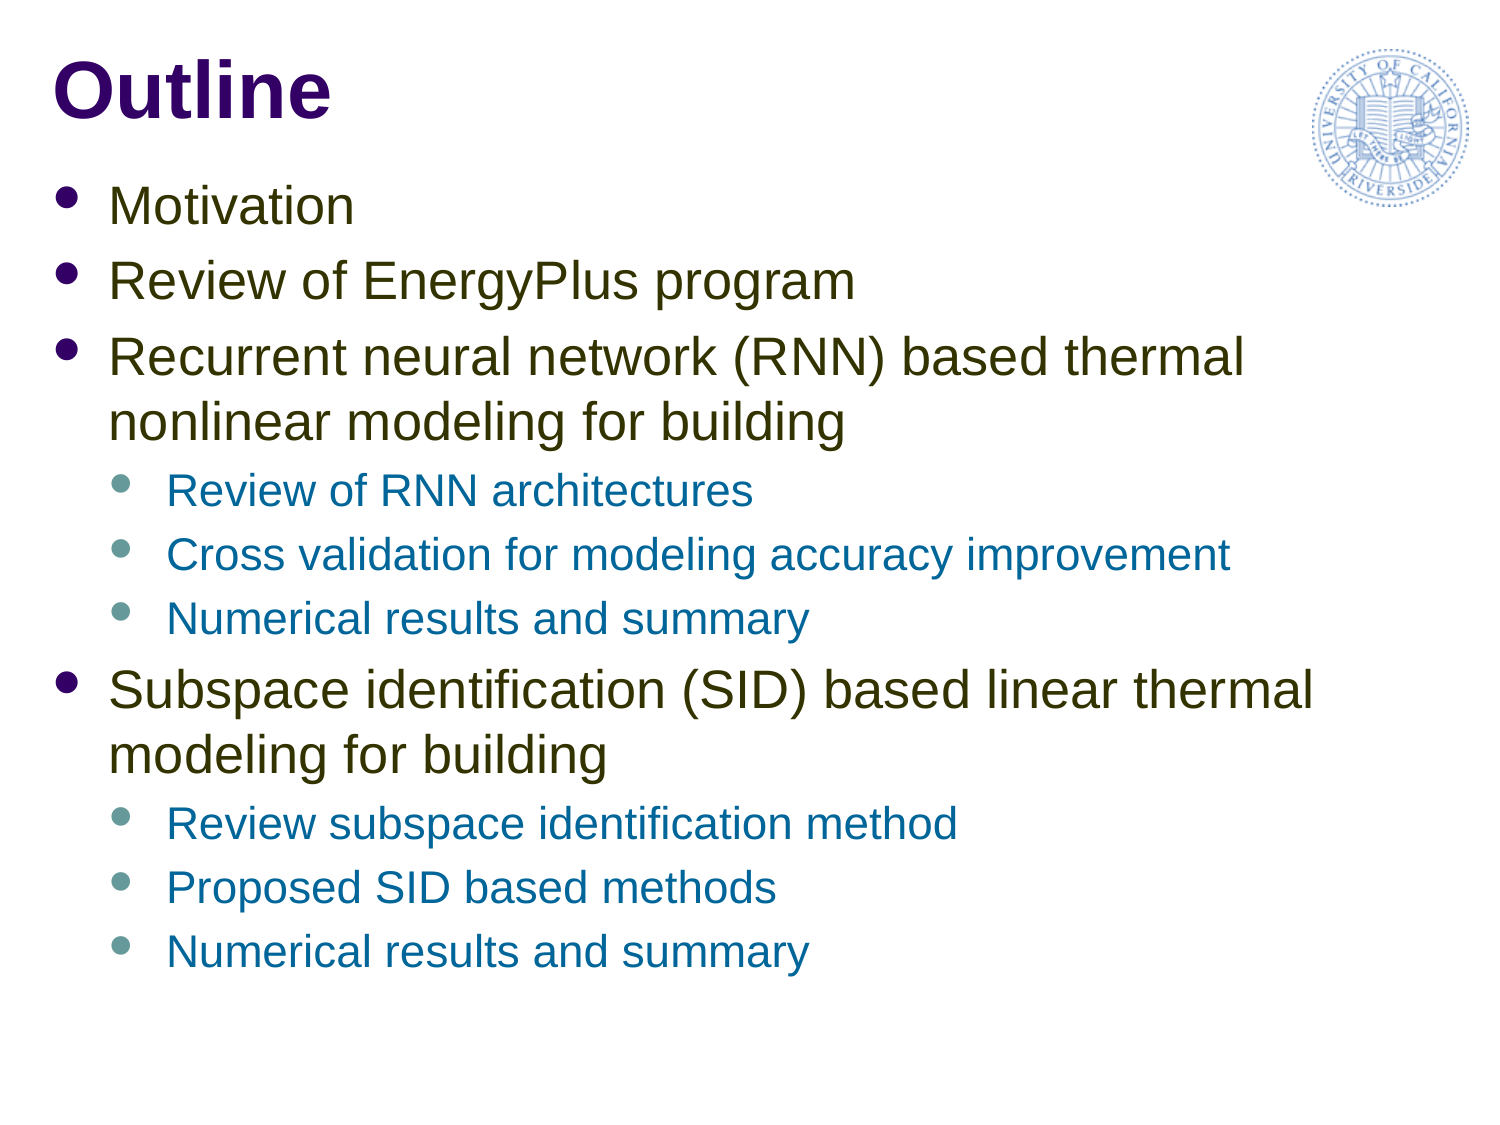

# Outline
Motivation
Review of EnergyPlus program
Recurrent neural network (RNN) based thermal nonlinear modeling for building
Review of RNN architectures
Cross validation for modeling accuracy improvement
Numerical results and summary
Subspace identification (SID) based linear thermal modeling for building
Review subspace identification method
Proposed SID based methods
Numerical results and summary